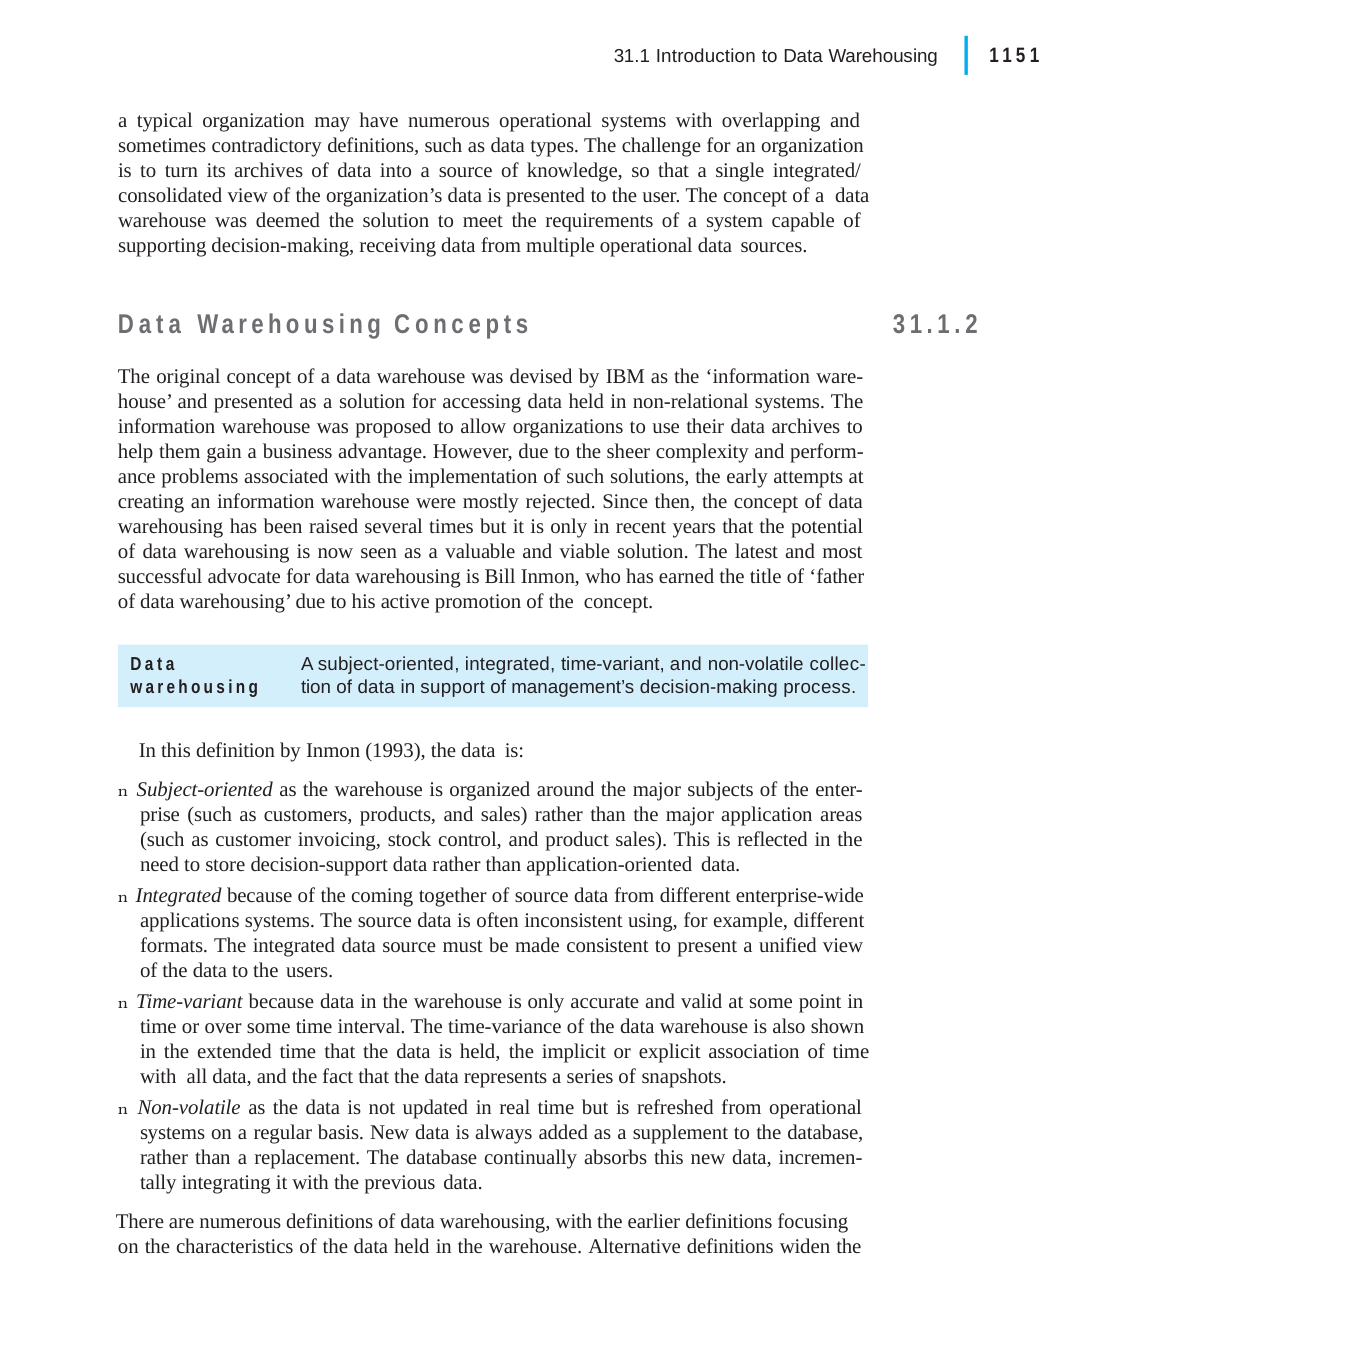

|
31.1 Introduction to Data Warehousing	1151
a typical organization may have numerous operational systems with overlapping and  sometimes contradictory definitions, such as data types. The challenge for an organization  is to turn its archives of data into a source of knowledge, so that a single integrated/  consolidated view of the organization’s data is presented to the user. The concept of a  data warehouse was deemed the solution to meet the requirements of a system capable of  supporting decision-making, receiving data from multiple operational data sources.
Data Warehousing Concepts
The original concept of a data warehouse was devised by IBM as the ‘information ware-  house’ and presented as a solution for accessing data held in non-relational systems. The  information warehouse was proposed to allow organizations to use their data archives to  help them gain a business advantage. However, due to the sheer complexity and perform-  ance problems associated with the implementation of such solutions, the early attempts at  creating an information warehouse were mostly rejected. Since then, the concept of data  warehousing has been raised several times but it is only in recent years that the potential  of data warehousing is now seen as a valuable and viable solution. The latest and most  successful advocate for data warehousing is Bill Inmon, who has earned the title of ‘father  of data warehousing’ due to his active promotion of the concept.
31.1.2

Data	A subject-oriented, integrated, time-variant, and non-volatile collec-
warehousing	tion of data in support of management’s decision-making process.

In this definition by Inmon (1993), the data is:
n Subject-oriented as the warehouse is organized around the major subjects of the enter-  prise (such as customers, products, and sales) rather than the major application areas  (such as customer invoicing, stock control, and product sales). This is reflected in the  need to store decision-support data rather than application-oriented data.
n Integrated because of the coming together of source data from different enterprise-wide  applications systems. The source data is often inconsistent using, for example, different  formats. The integrated data source must be made consistent to present a unified view  of the data to the users.
n Time-variant because data in the warehouse is only accurate and valid at some point in  time or over some time interval. The time-variance of the data warehouse is also shown  in the extended time that the data is held, the implicit or explicit association of time with  all data, and the fact that the data represents a series of snapshots.
n Non-volatile as the data is not updated in real time but is refreshed from operational  systems on a regular basis. New data is always added as a supplement to the database,  rather than a replacement. The database continually absorbs this new data, incremen-  tally integrating it with the previous data.
There are numerous definitions of data warehousing, with the earlier definitions focusing  on the characteristics of the data held in the warehouse. Alternative definitions widen the